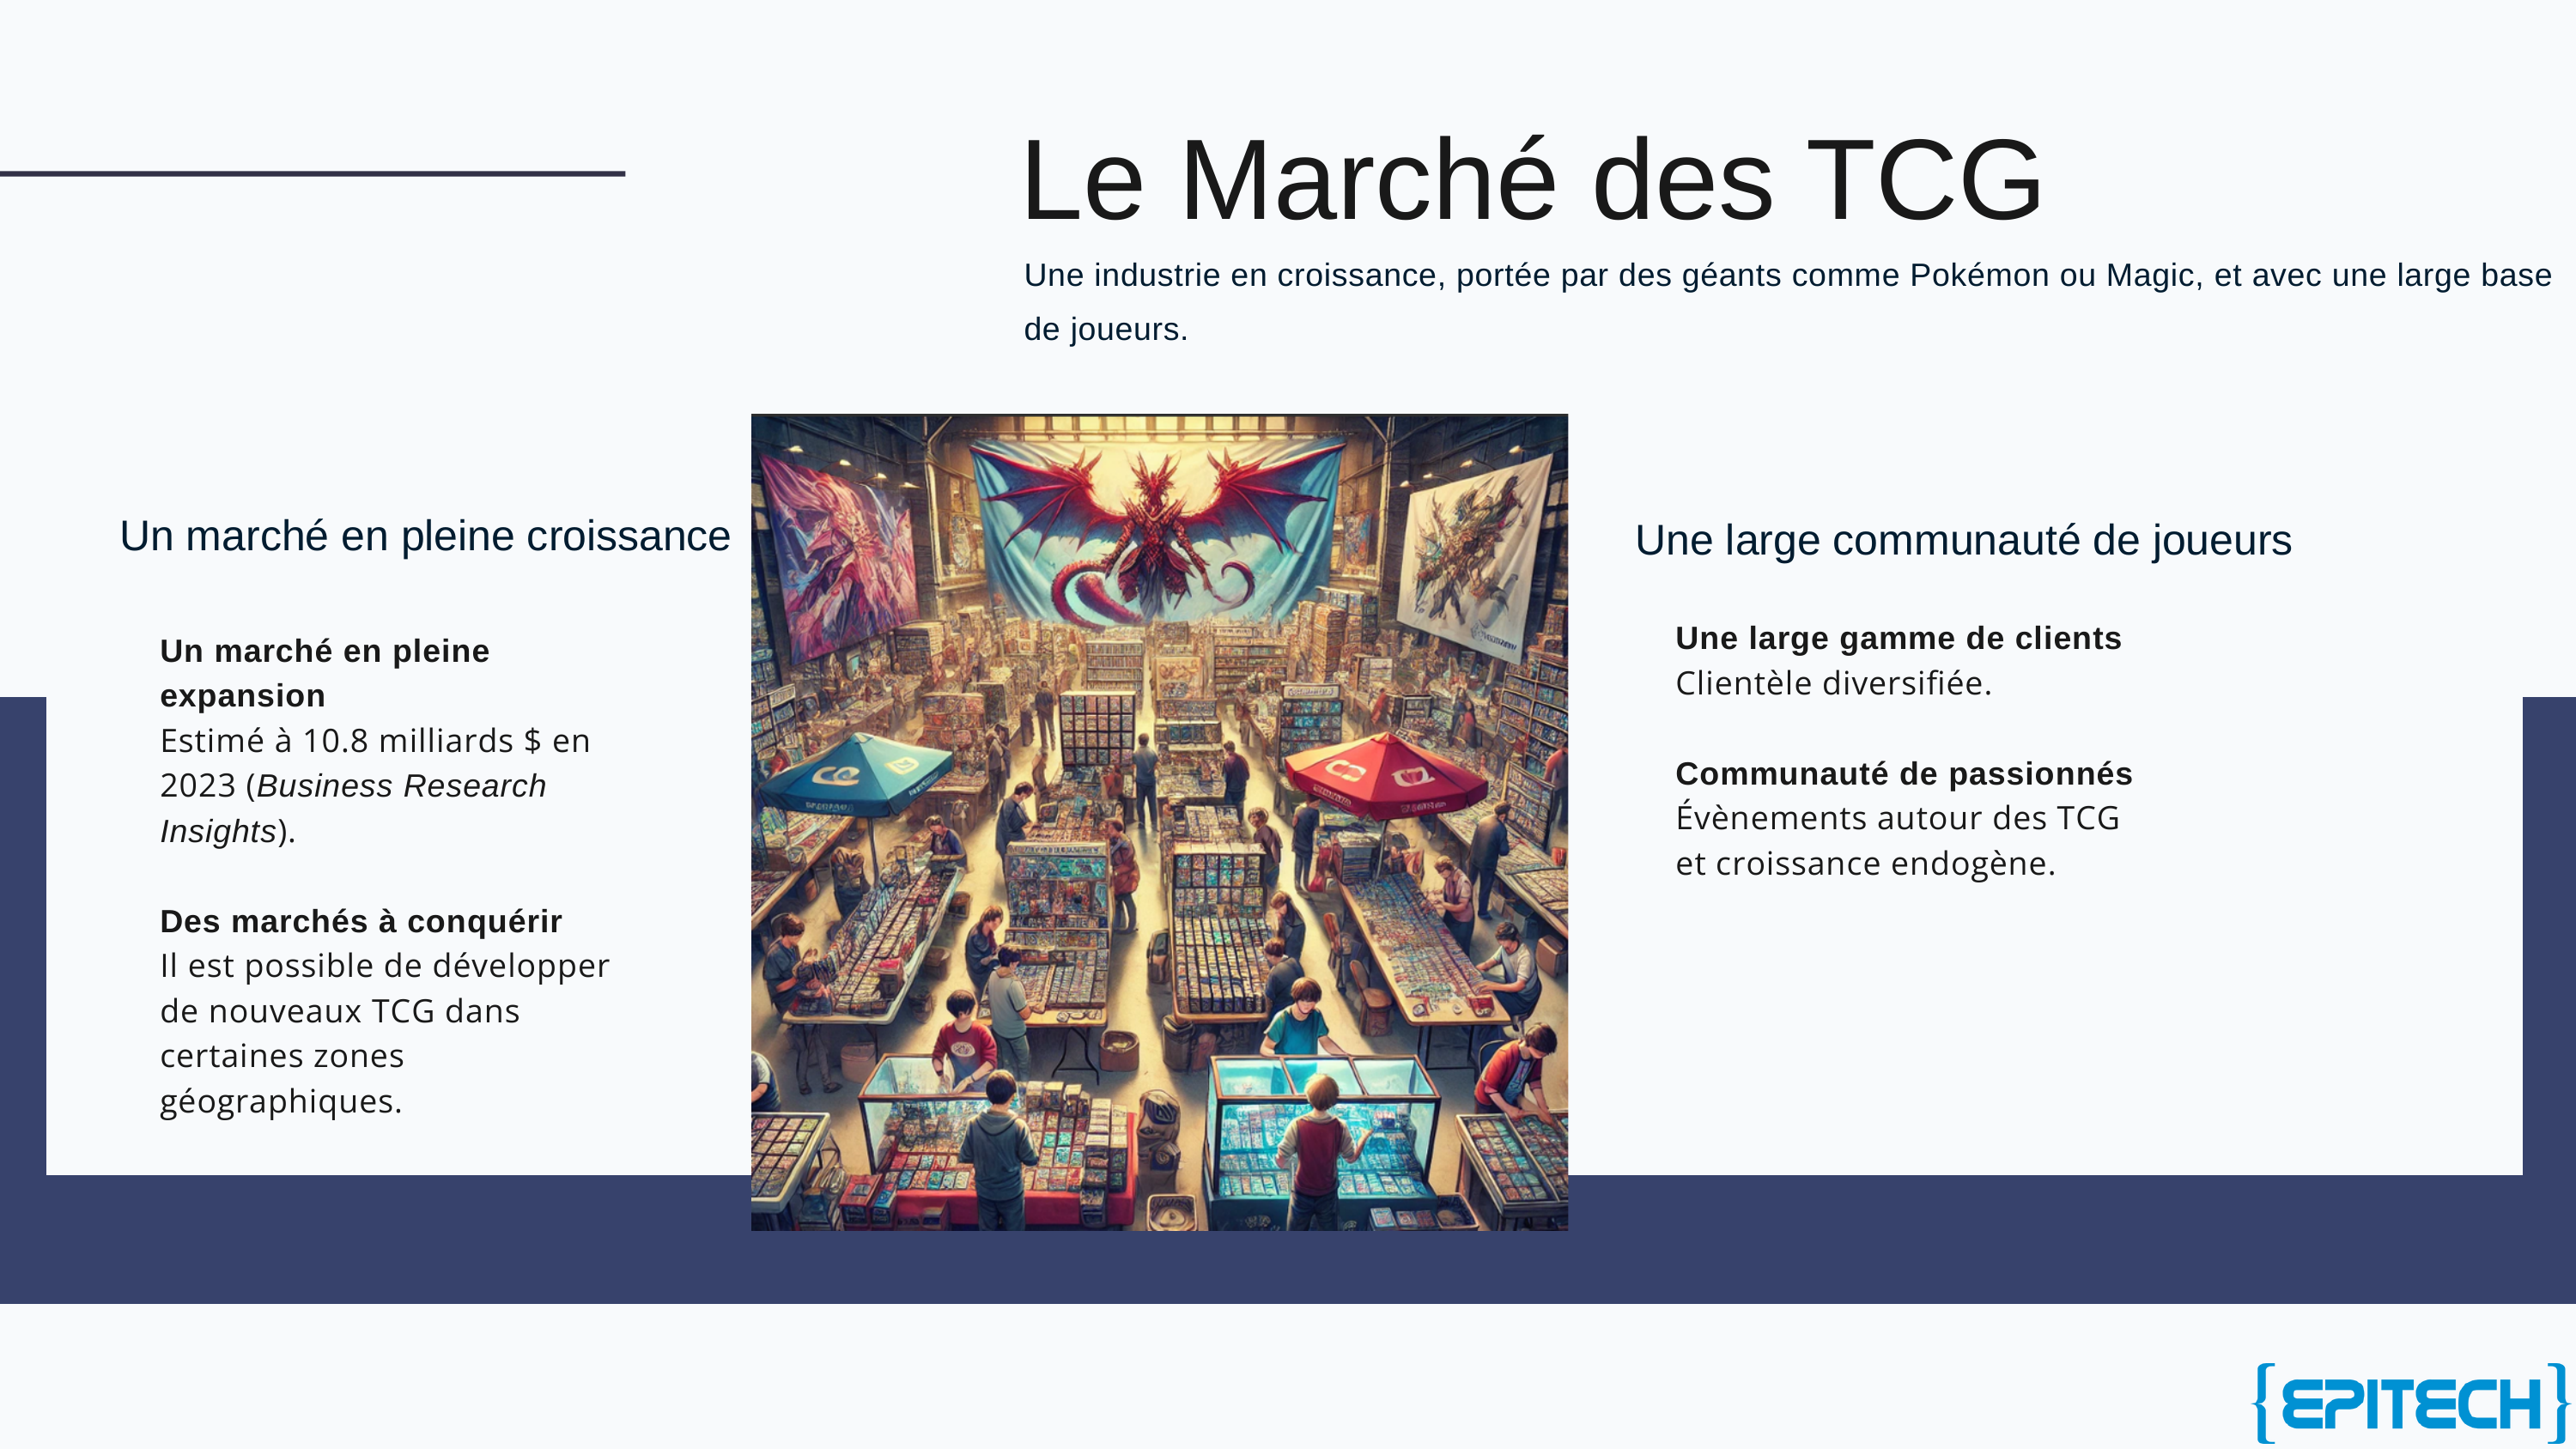

Le Marché des TCG
Une industrie en croissance, portée par des géants comme Pokémon ou Magic, et avec une large base de joueurs.

Un marché en pleine croissance
Une large communauté de joueurs

Une large gamme de clients
Clientèle diversifiée.

Communauté de passionnés
Évènements autour des TCG et croissance endogène.

Un marché en pleine expansion
Estimé à 10.8 milliards $ en 2023 (Business Research Insights).

Des marchés à conquérir
Il est possible de développer de nouveaux TCG dans certaines zones géographiques.